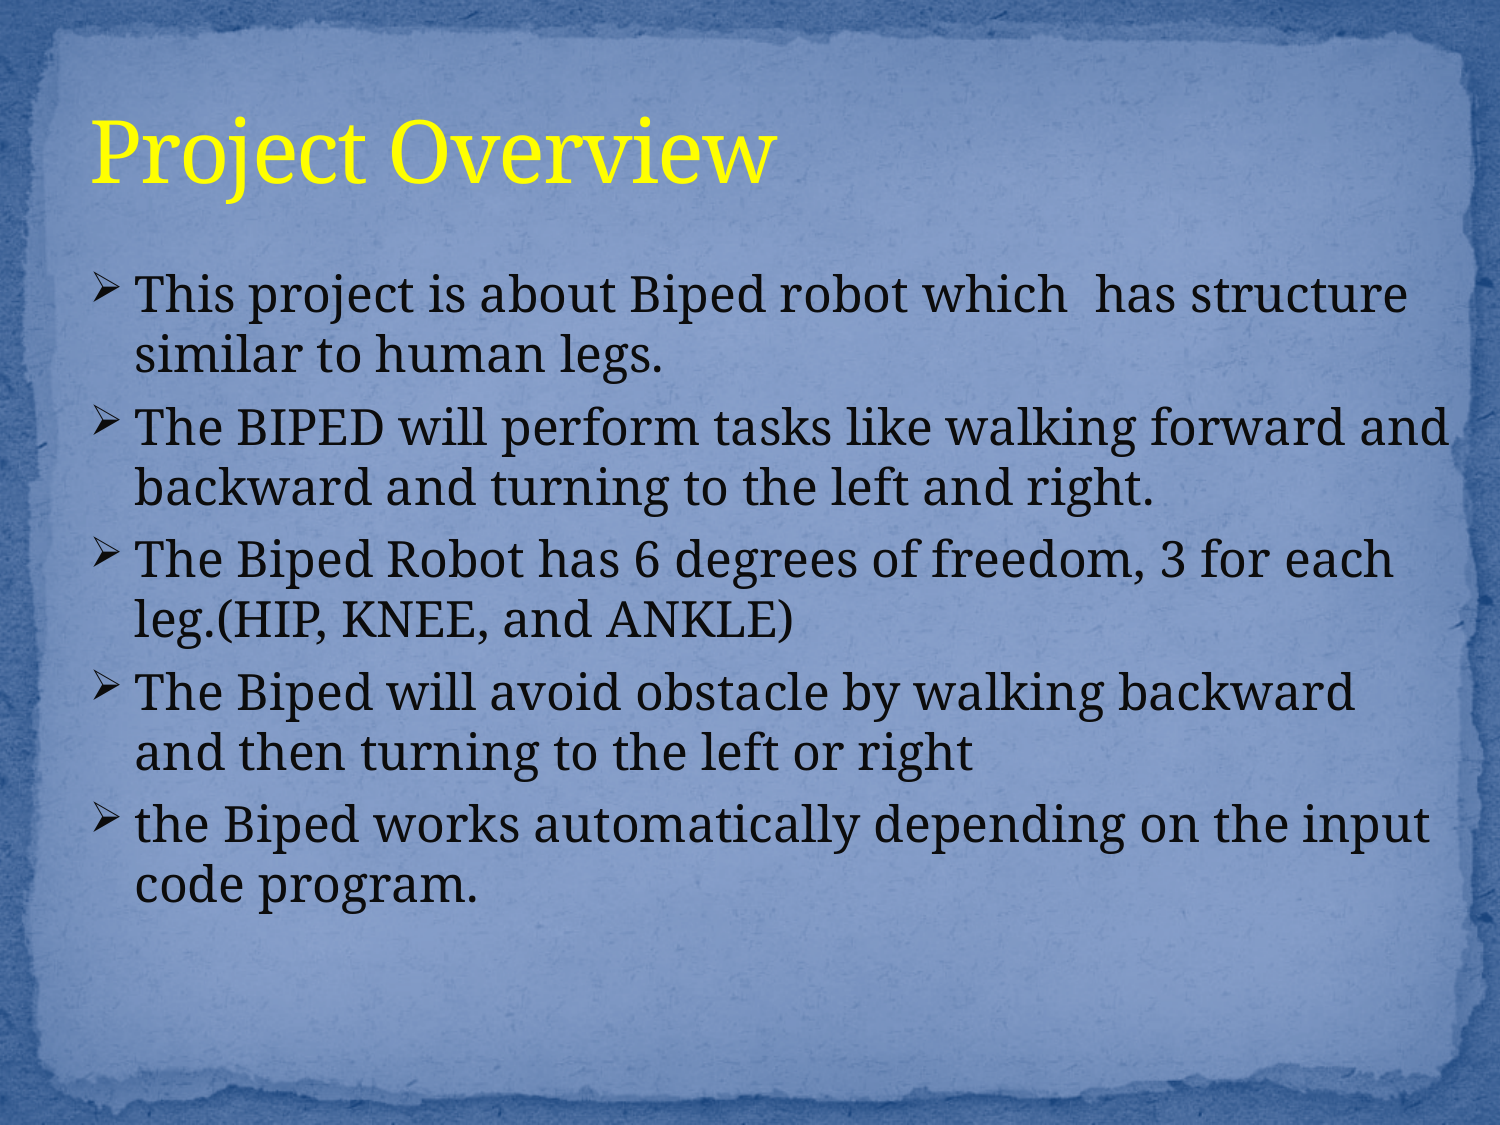

# Project Overview
This project is about Biped robot which  has structure similar to human legs.
The BIPED will perform tasks like walking forward and backward and turning to the left and right.
The Biped Robot has 6 degrees of freedom, 3 for each leg.(HIP, KNEE, and ANKLE)
The Biped will avoid obstacle by walking backward and then turning to the left or right
the Biped works automatically depending on the input code program.